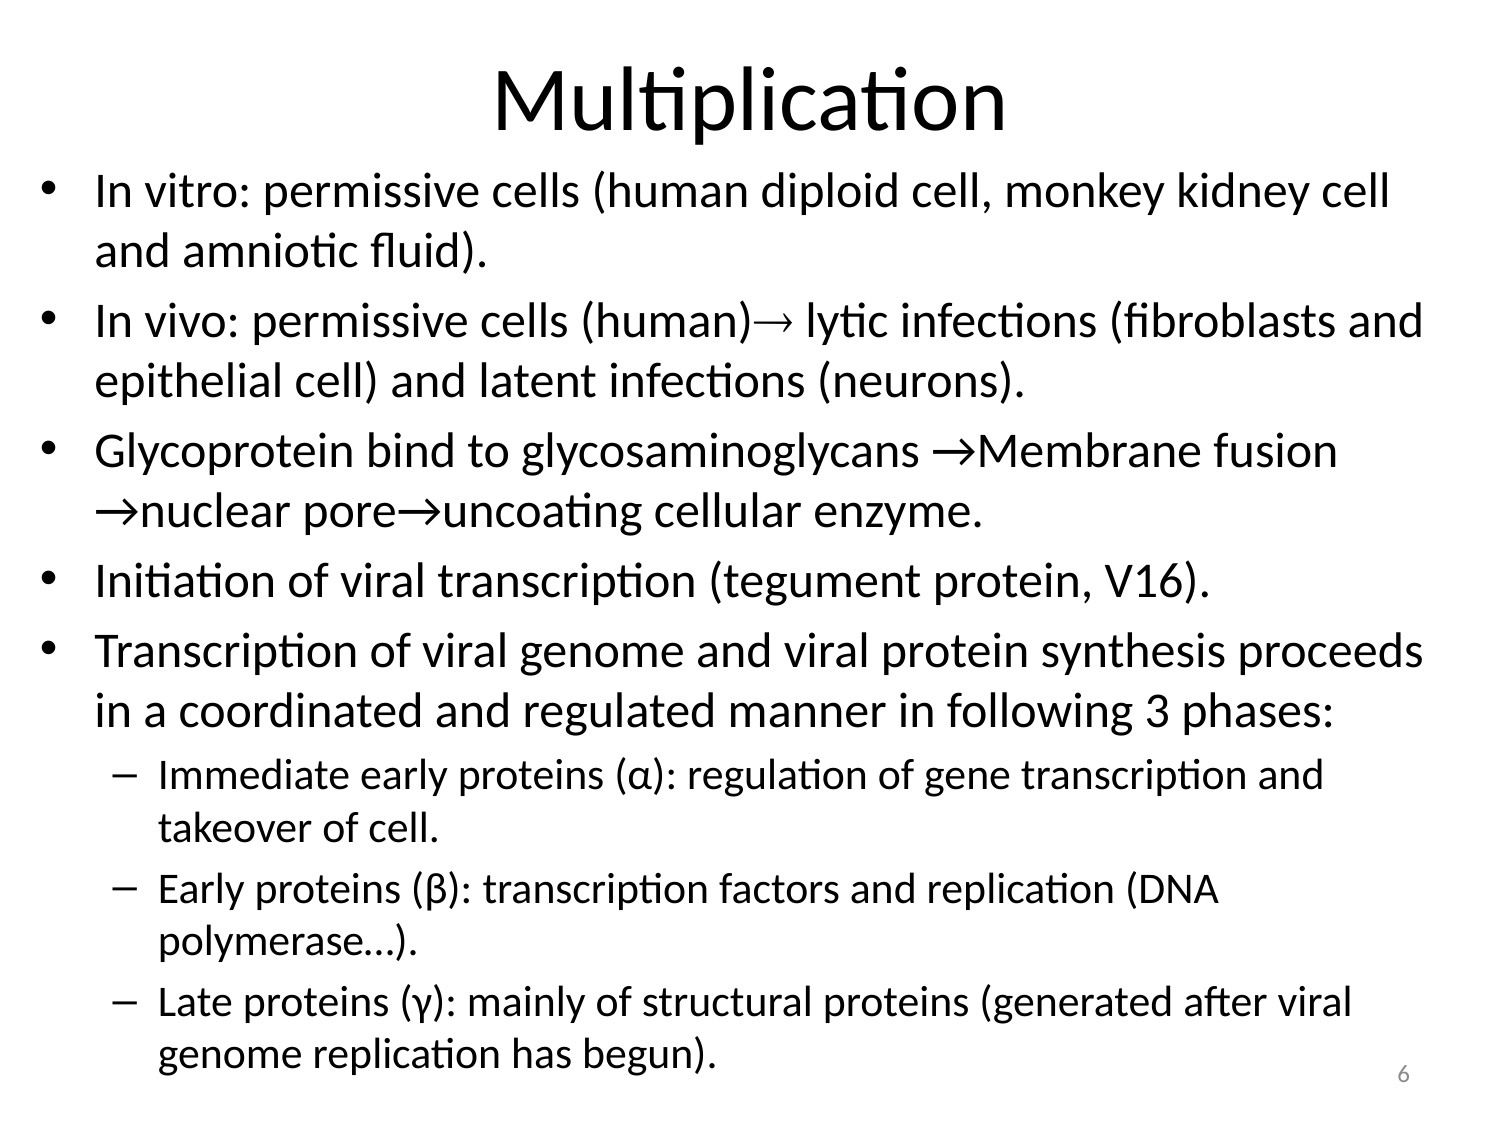

# Multiplication
In vitro: permissive cells (human diploid cell, monkey kidney cell and amniotic fluid).
In vivo: permissive cells (human)→ lytic infections (fibroblasts and epithelial cell) and latent infections (neurons).
Glycoprotein bind to glycosaminoglycans →Membrane fusion →nuclear pore→uncoating cellular enzyme.
Initiation of viral transcription (tegument protein, V16).
Transcription of viral genome and viral protein synthesis proceeds in a coordinated and regulated manner in following 3 phases:
Immediate early proteins (α): regulation of gene transcription and takeover of cell.
Early proteins (β): transcription factors and replication (DNA polymerase…).
Late proteins (γ): mainly of structural proteins (generated after viral genome replication has begun).
6